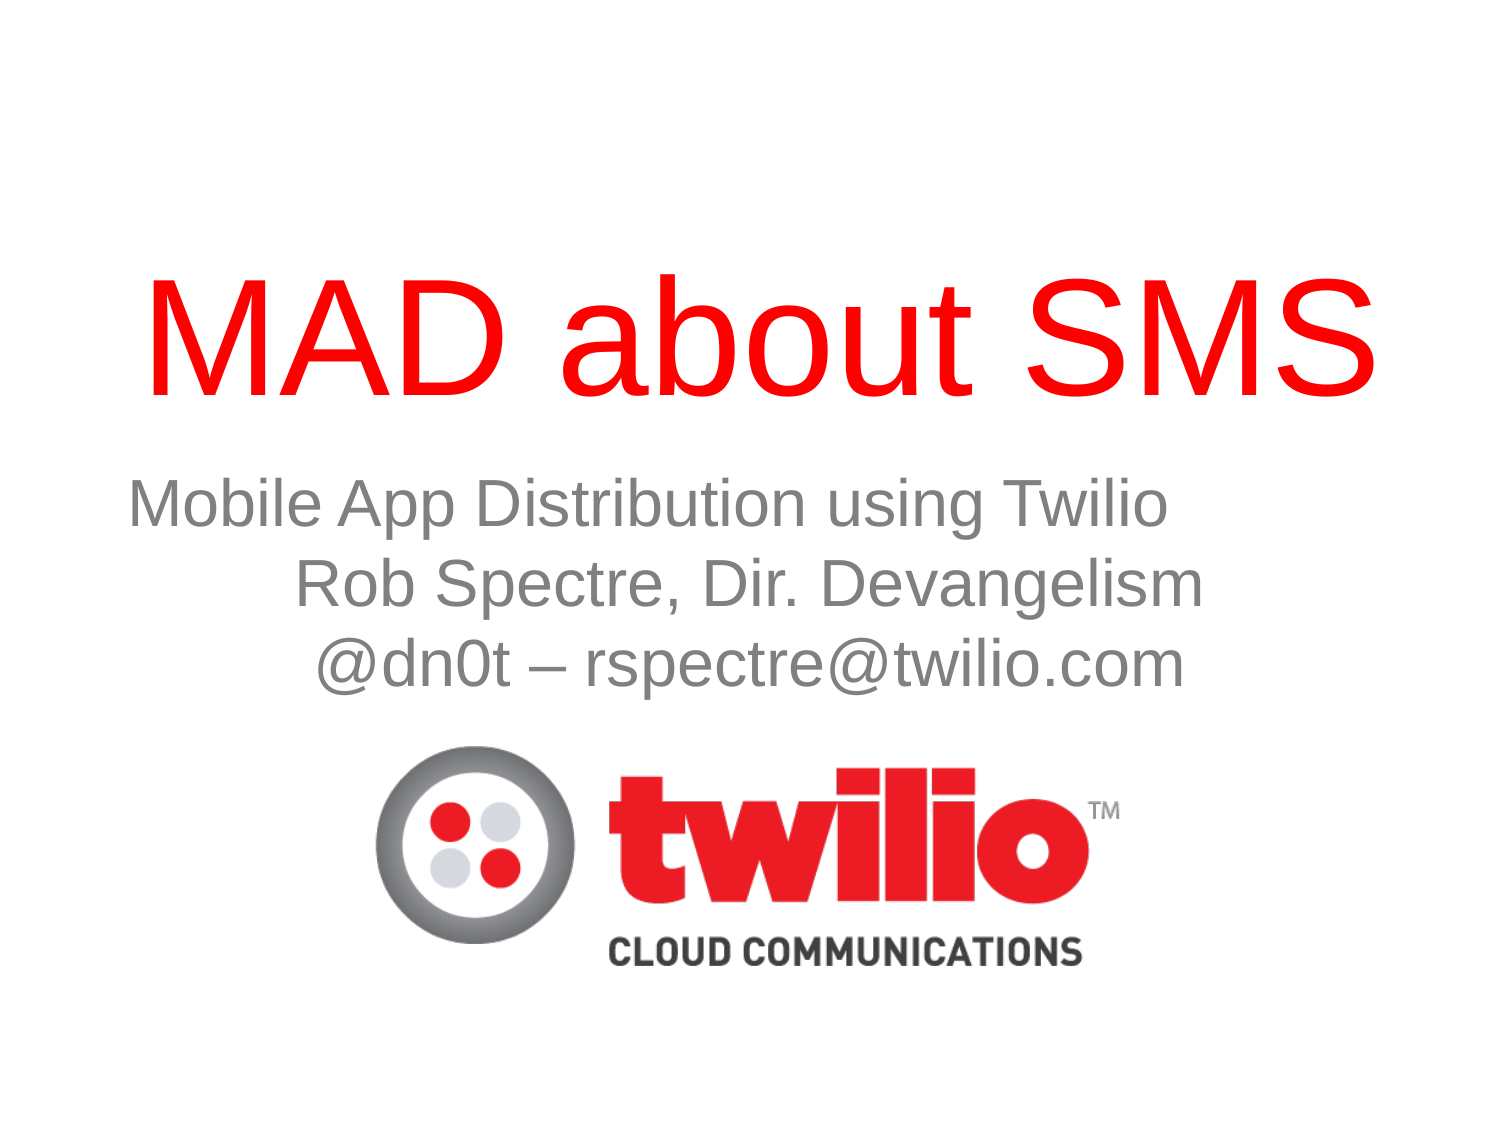

MAD about SMS
Mobile App Distribution using Twilio
Rob Spectre, Dir. Devangelism
@dn0t – rspectre@twilio.com